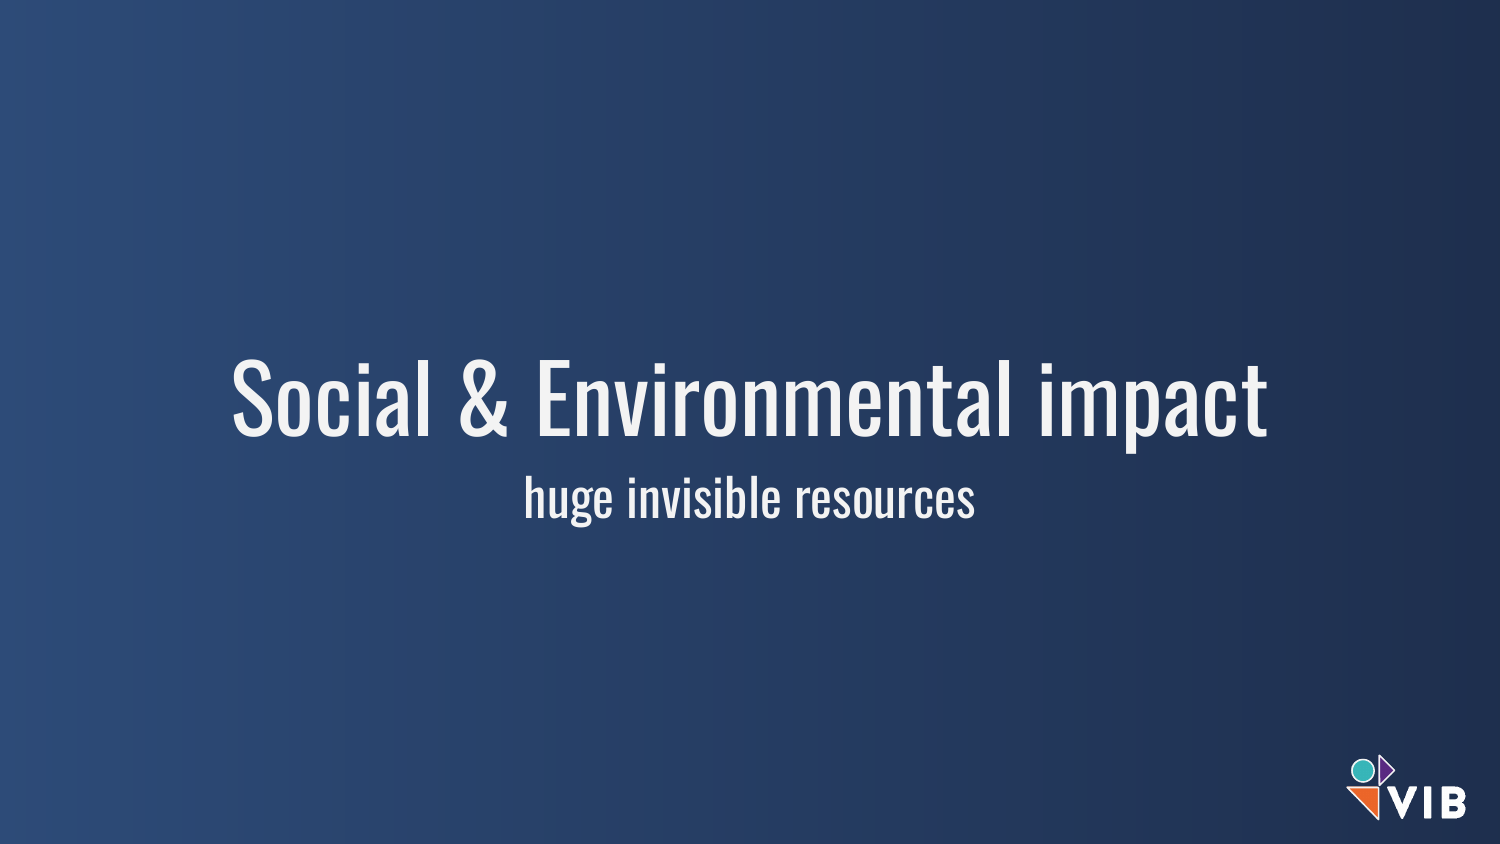

Social & Environmental impact
huge invisible resources